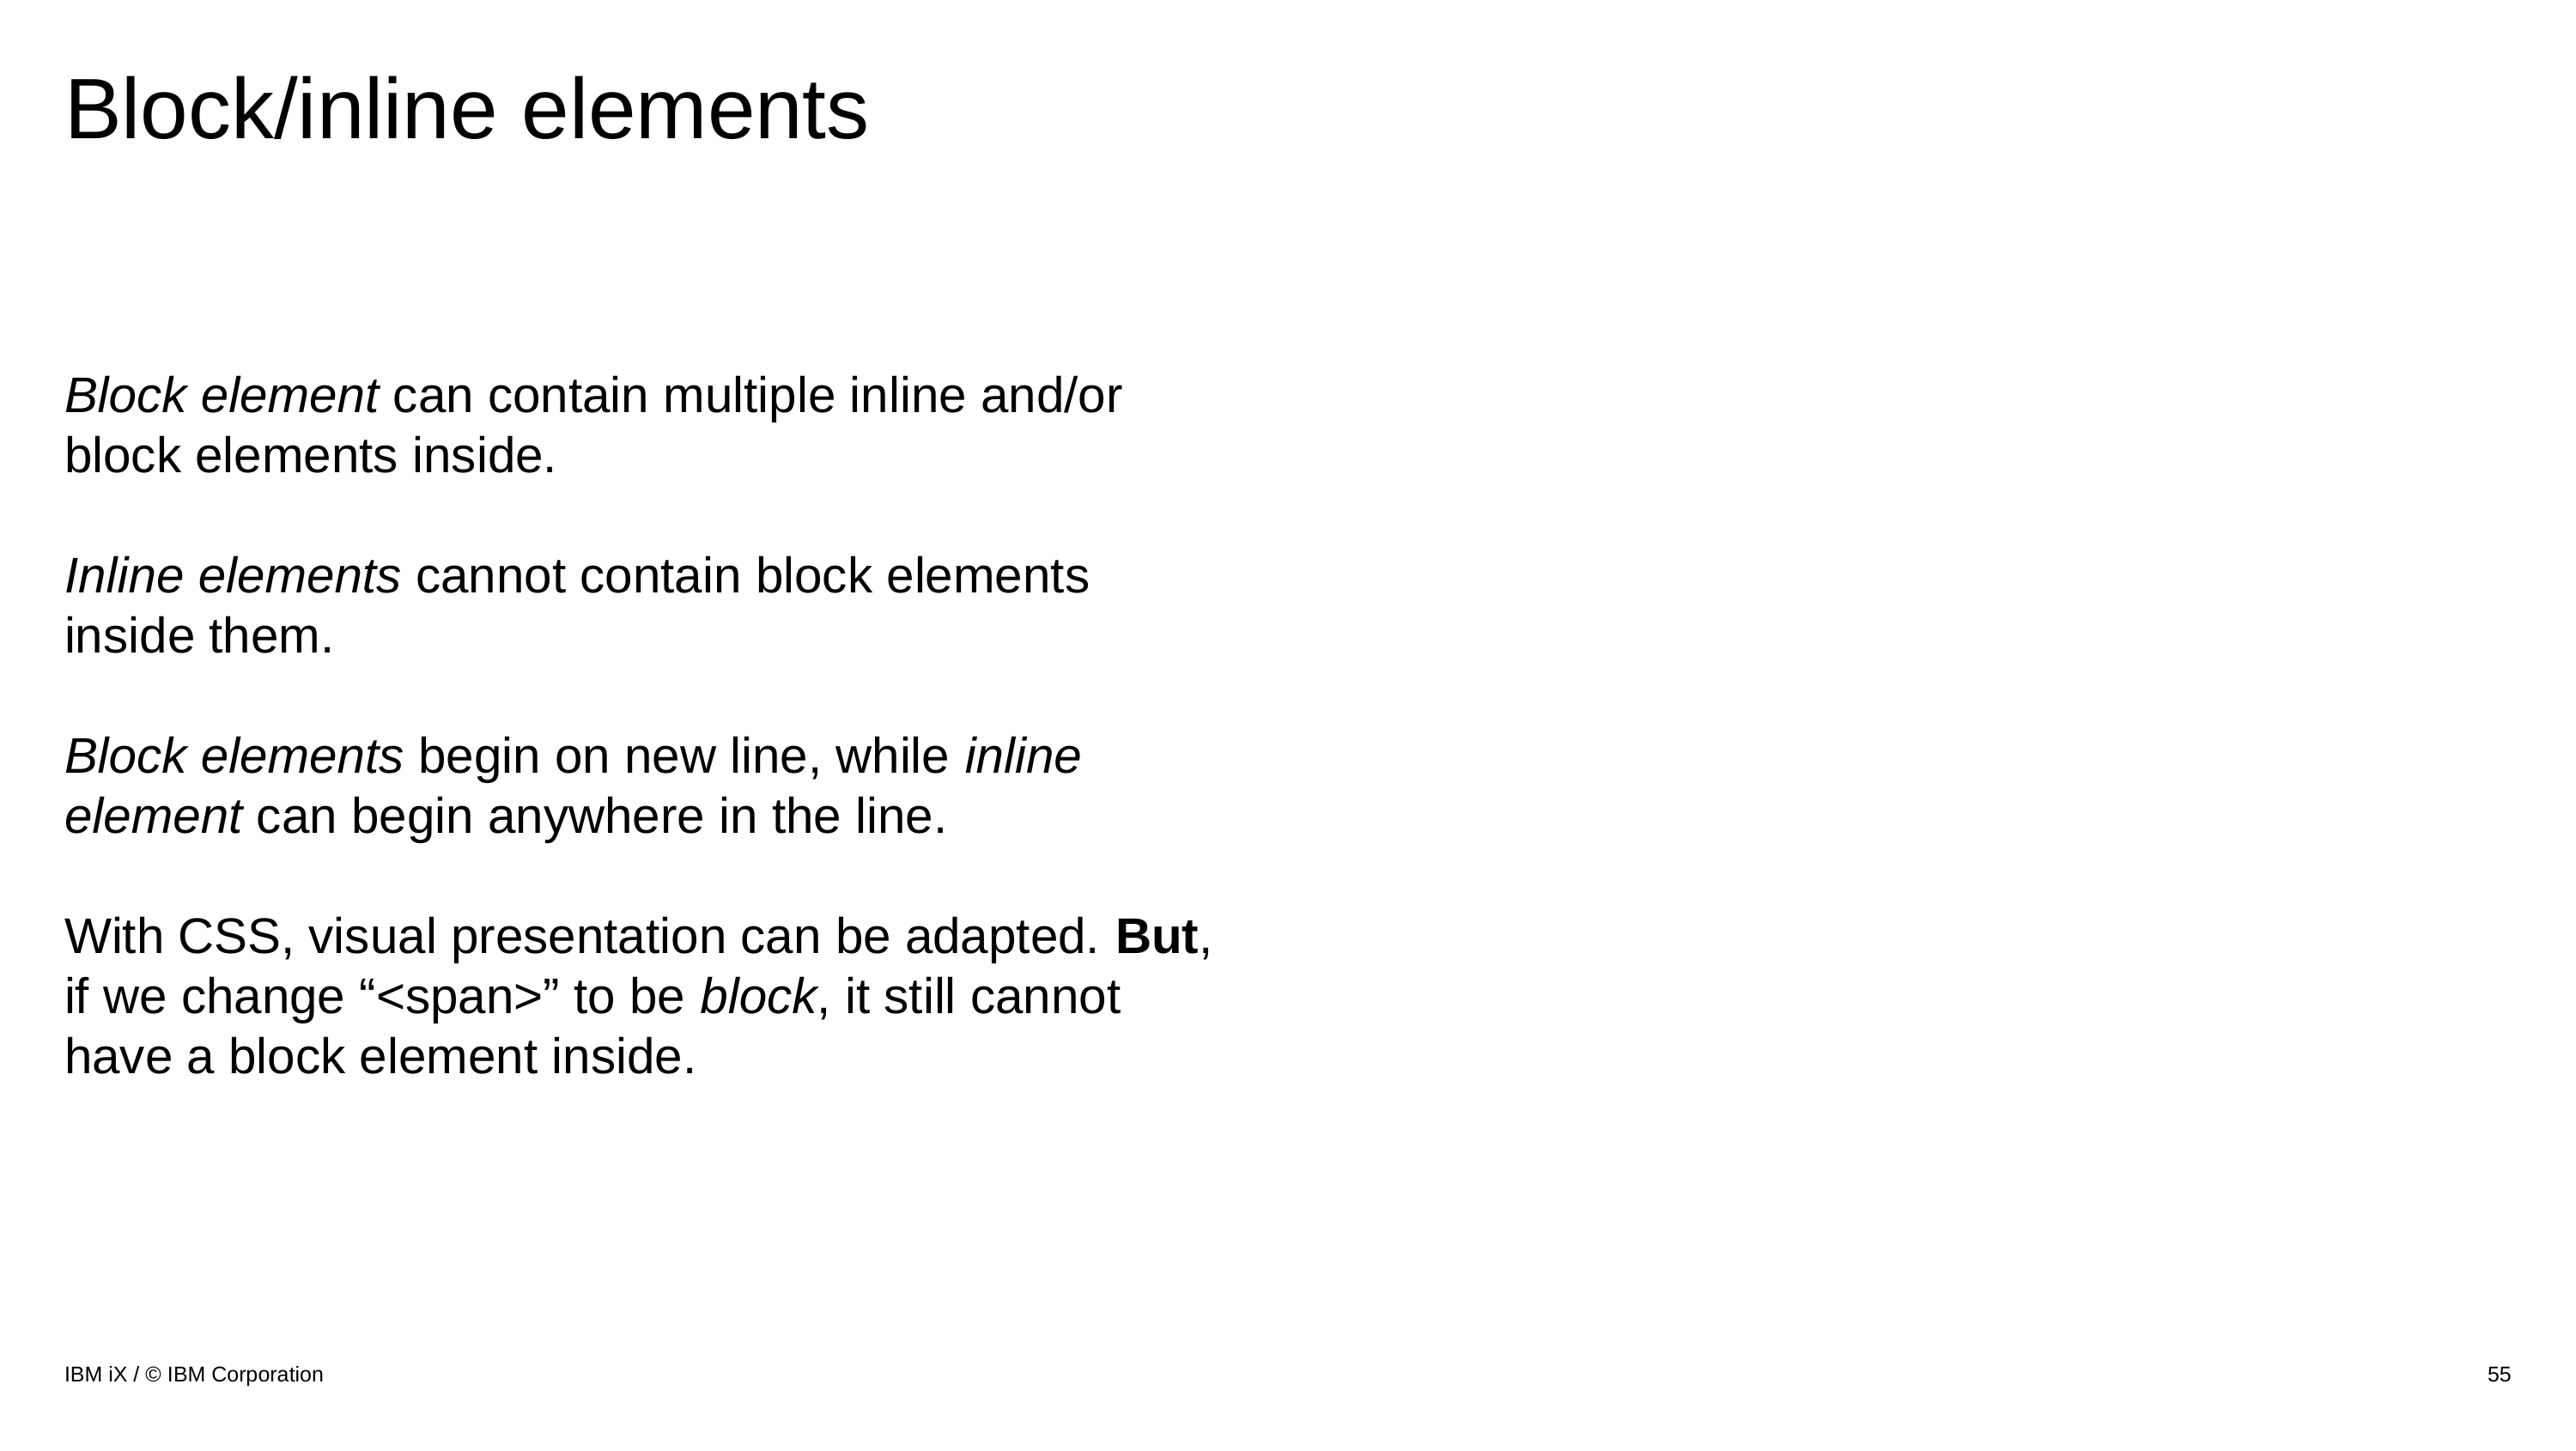

# Block/inline elements
Block element can contain multiple inline and/or block elements inside.

Inline elements cannot contain block elements inside them.

Block elements begin on new line, while inline element can begin anywhere in the line.

With CSS, visual presentation can be adapted. But, if we change “<span>” to be block, it still cannot have a block element inside.

IBM iX / © IBM Corporation
55